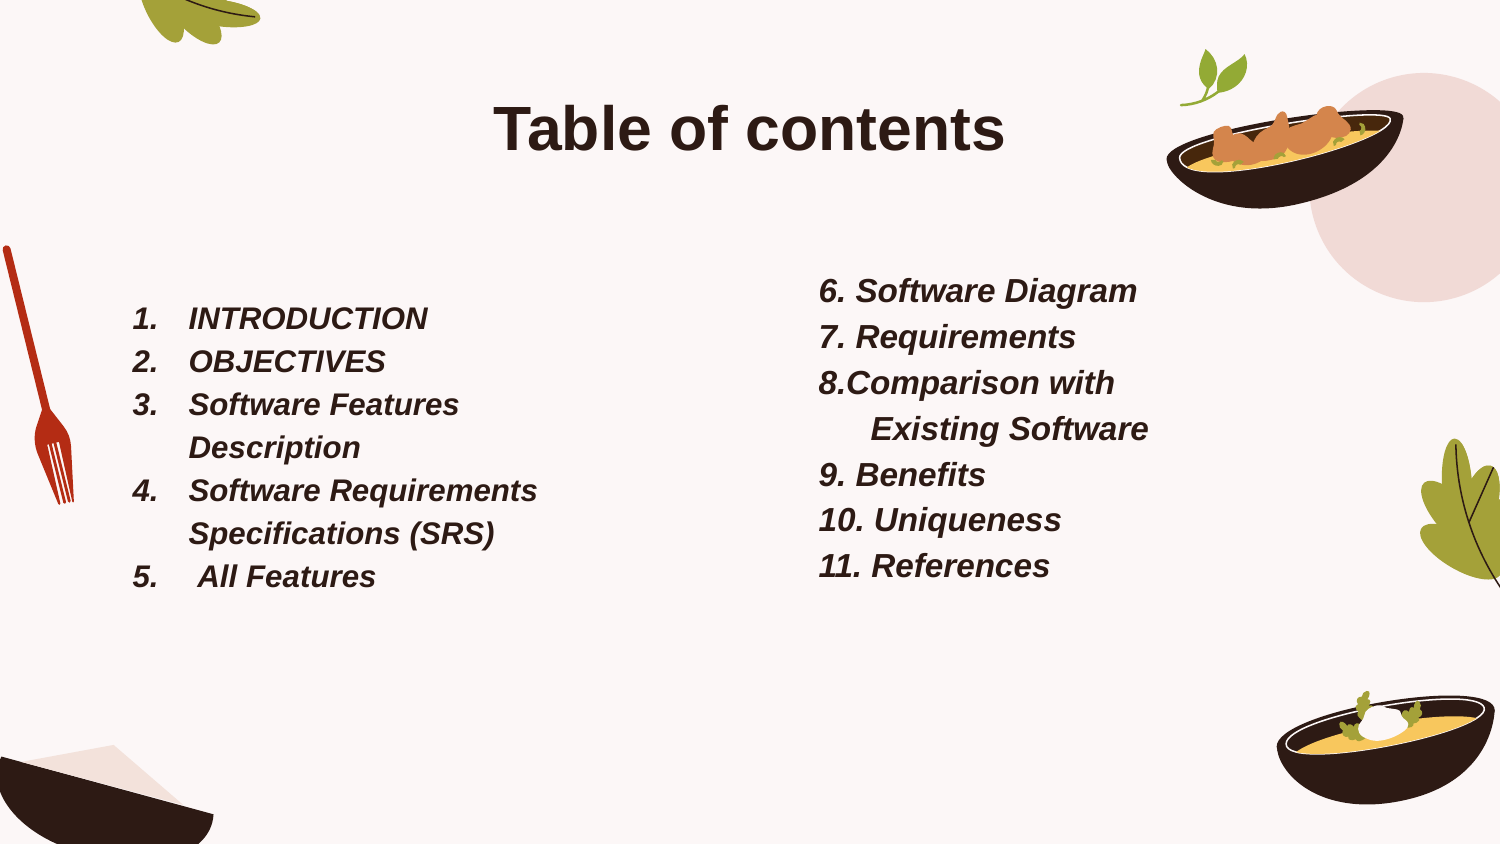

# Table of contents

INTRODUCTION
OBJECTIVES
Software Features Description
Software Requirements Specifications (SRS)
 All Features
6. Software Diagram
7. Requirements
8.Comparison with Existing Software
9. Benefits
10. Uniqueness
11. References